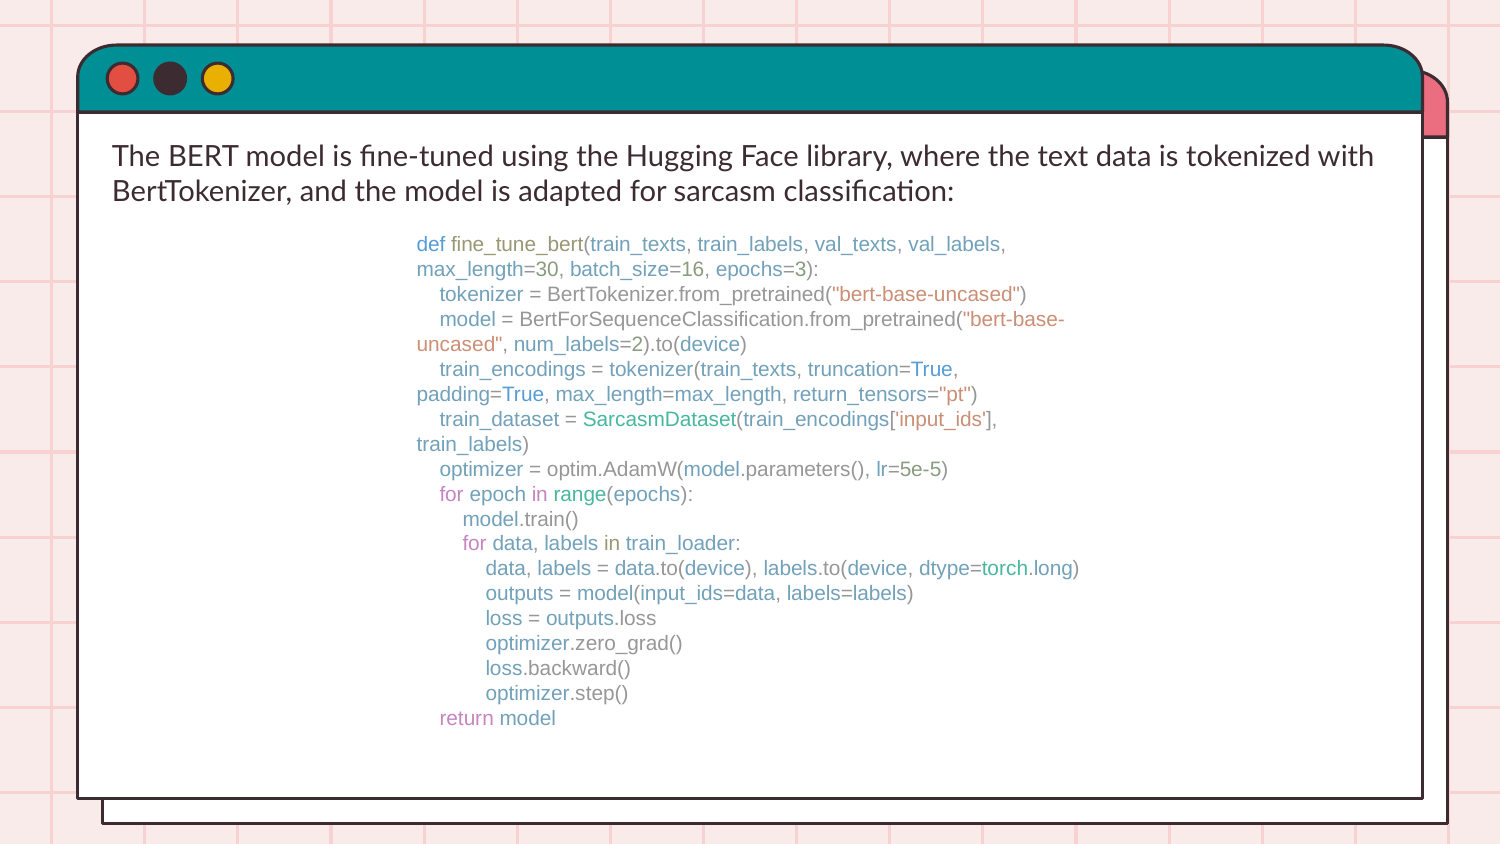

The BERT model is fine-tuned using the Hugging Face library, where the text data is tokenized with BertTokenizer, and the model is adapted for sarcasm classification:

def fine_tune_bert(train_texts, train_labels, val_texts, val_labels, max_length=30, batch_size=16, epochs=3):
    tokenizer = BertTokenizer.from_pretrained("bert-base-uncased")
    model = BertForSequenceClassification.from_pretrained("bert-base-uncased", num_labels=2).to(device)
    train_encodings = tokenizer(train_texts, truncation=True, padding=True, max_length=max_length, return_tensors="pt")
    train_dataset = SarcasmDataset(train_encodings['input_ids'], train_labels)
    optimizer = optim.AdamW(model.parameters(), lr=5e-5)
    for epoch in range(epochs):
        model.train()
        for data, labels in train_loader:
            data, labels = data.to(device), labels.to(device, dtype=torch.long)
            outputs = model(input_ids=data, labels=labels)
            loss = outputs.loss
            optimizer.zero_grad()
            loss.backward()
            optimizer.step()
    return model